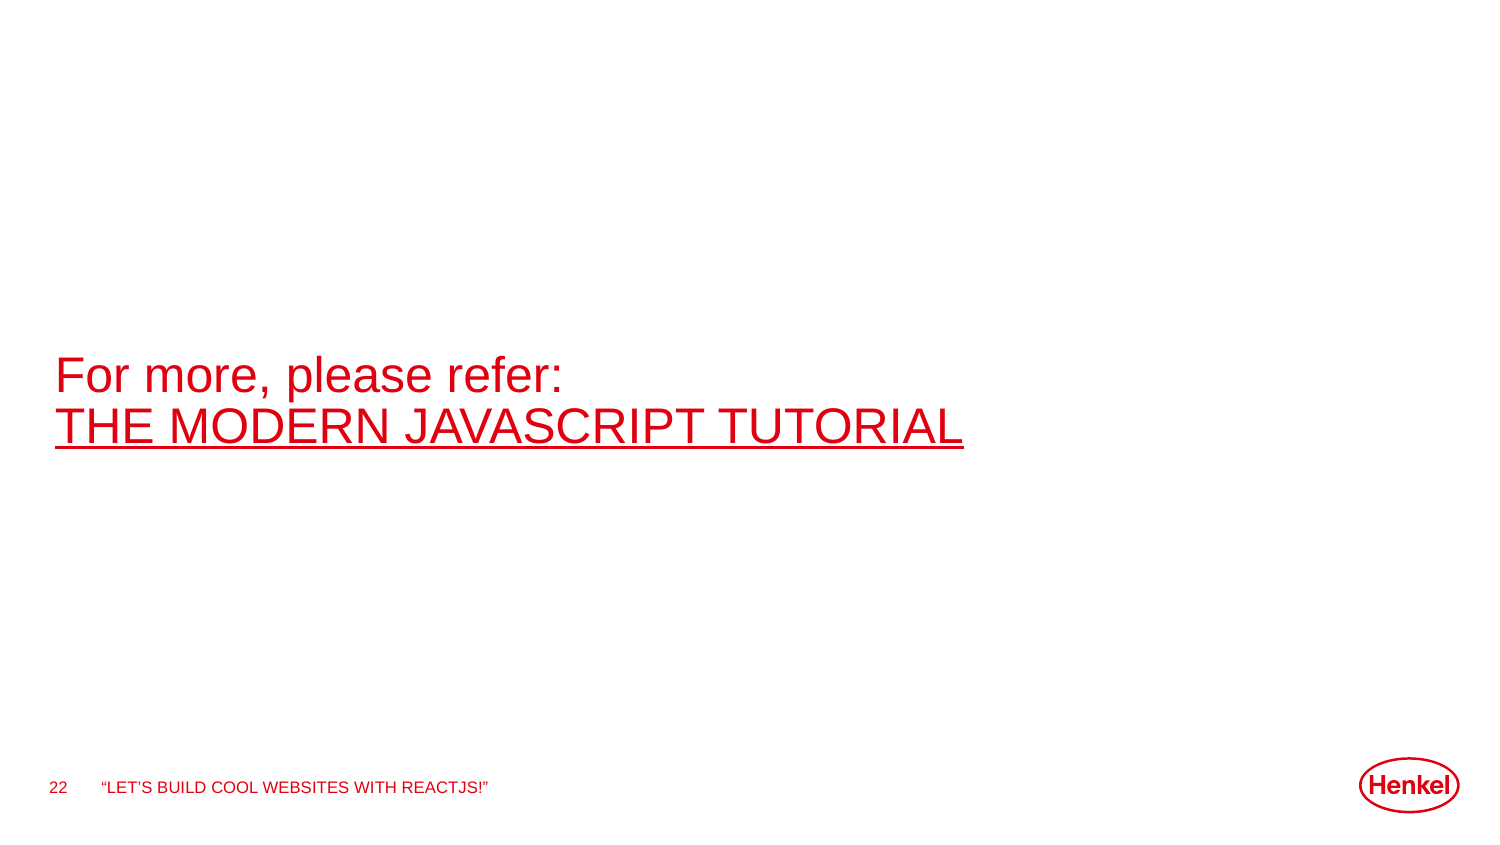

# For more, please refer: The Modern JavaScript Tutorial
22
“Let’s Build Cool Websites with ReactJS!”